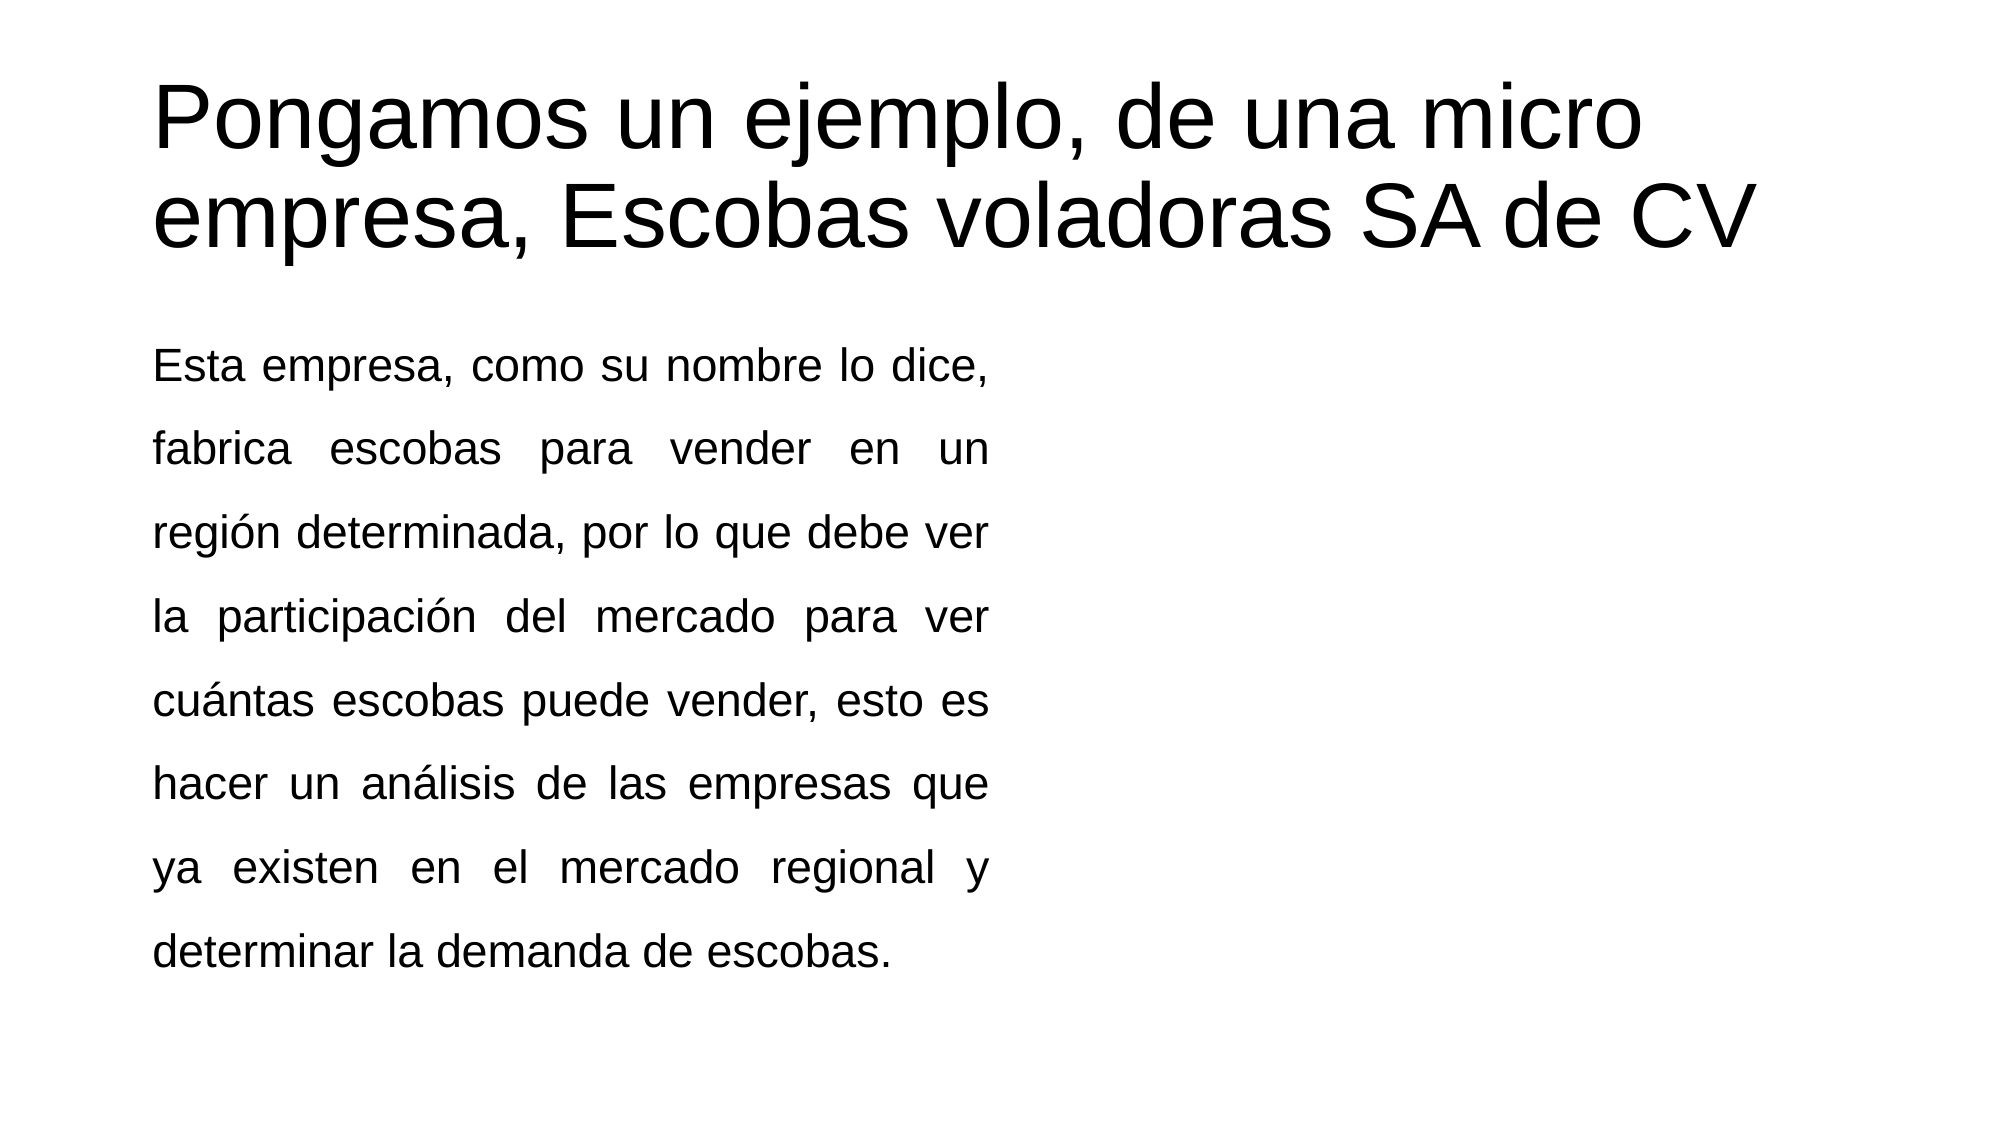

# Pongamos un ejemplo, de una micro empresa, Escobas voladoras SA de CV
Esta empresa, como su nombre lo dice, fabrica escobas para vender en un región determinada, por lo que debe ver la participación del mercado para ver cuántas escobas puede vender, esto es hacer un análisis de las empresas que ya existen en el mercado regional y determinar la demanda de escobas.